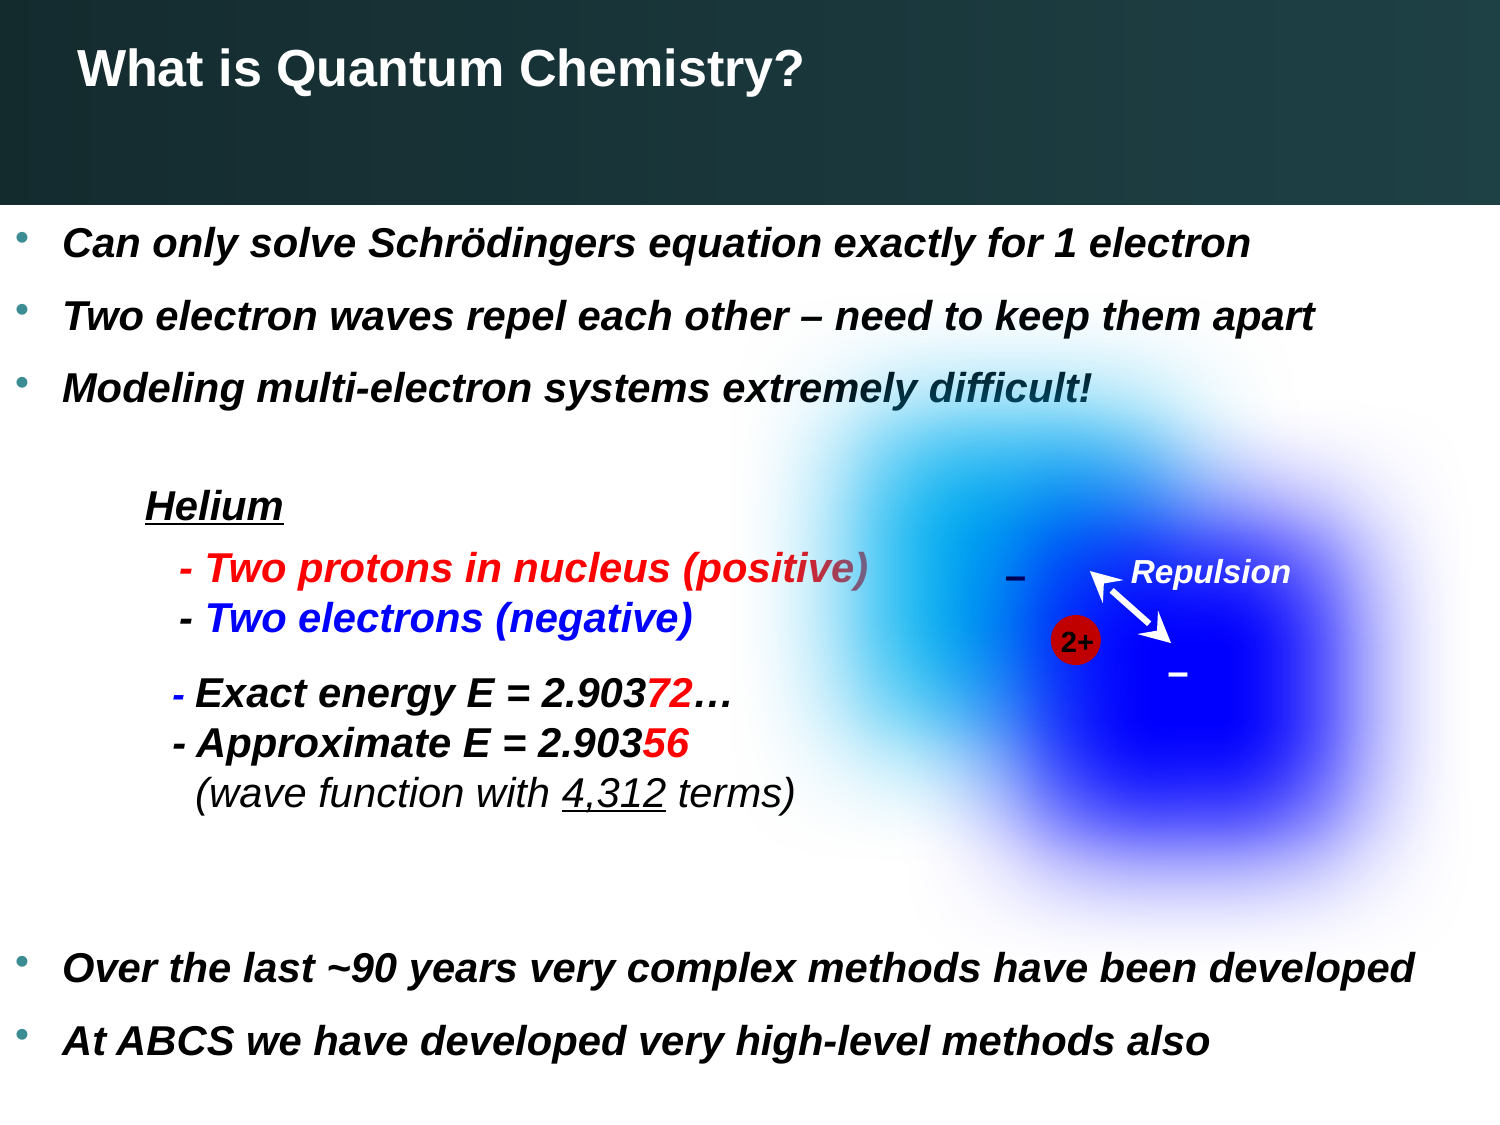

# What is Quantum Chemistry?
Can only solve Schrödingers equation exactly for 1 electron
Two electron waves repel each other – need to keep them apart
Modeling multi-electron systems extremely difficult!

Over the last ~90 years very complex methods have been developed
At ABCS we have developed very high-level methods also

Helium
   - Two protons in nucleus (positive)
   - Two electrons (negative)
Repulsion
−

2+
−
- Exact energy E = 2.90372…
- Approximate E = 2.90356
  (wave function with 4,312 terms)